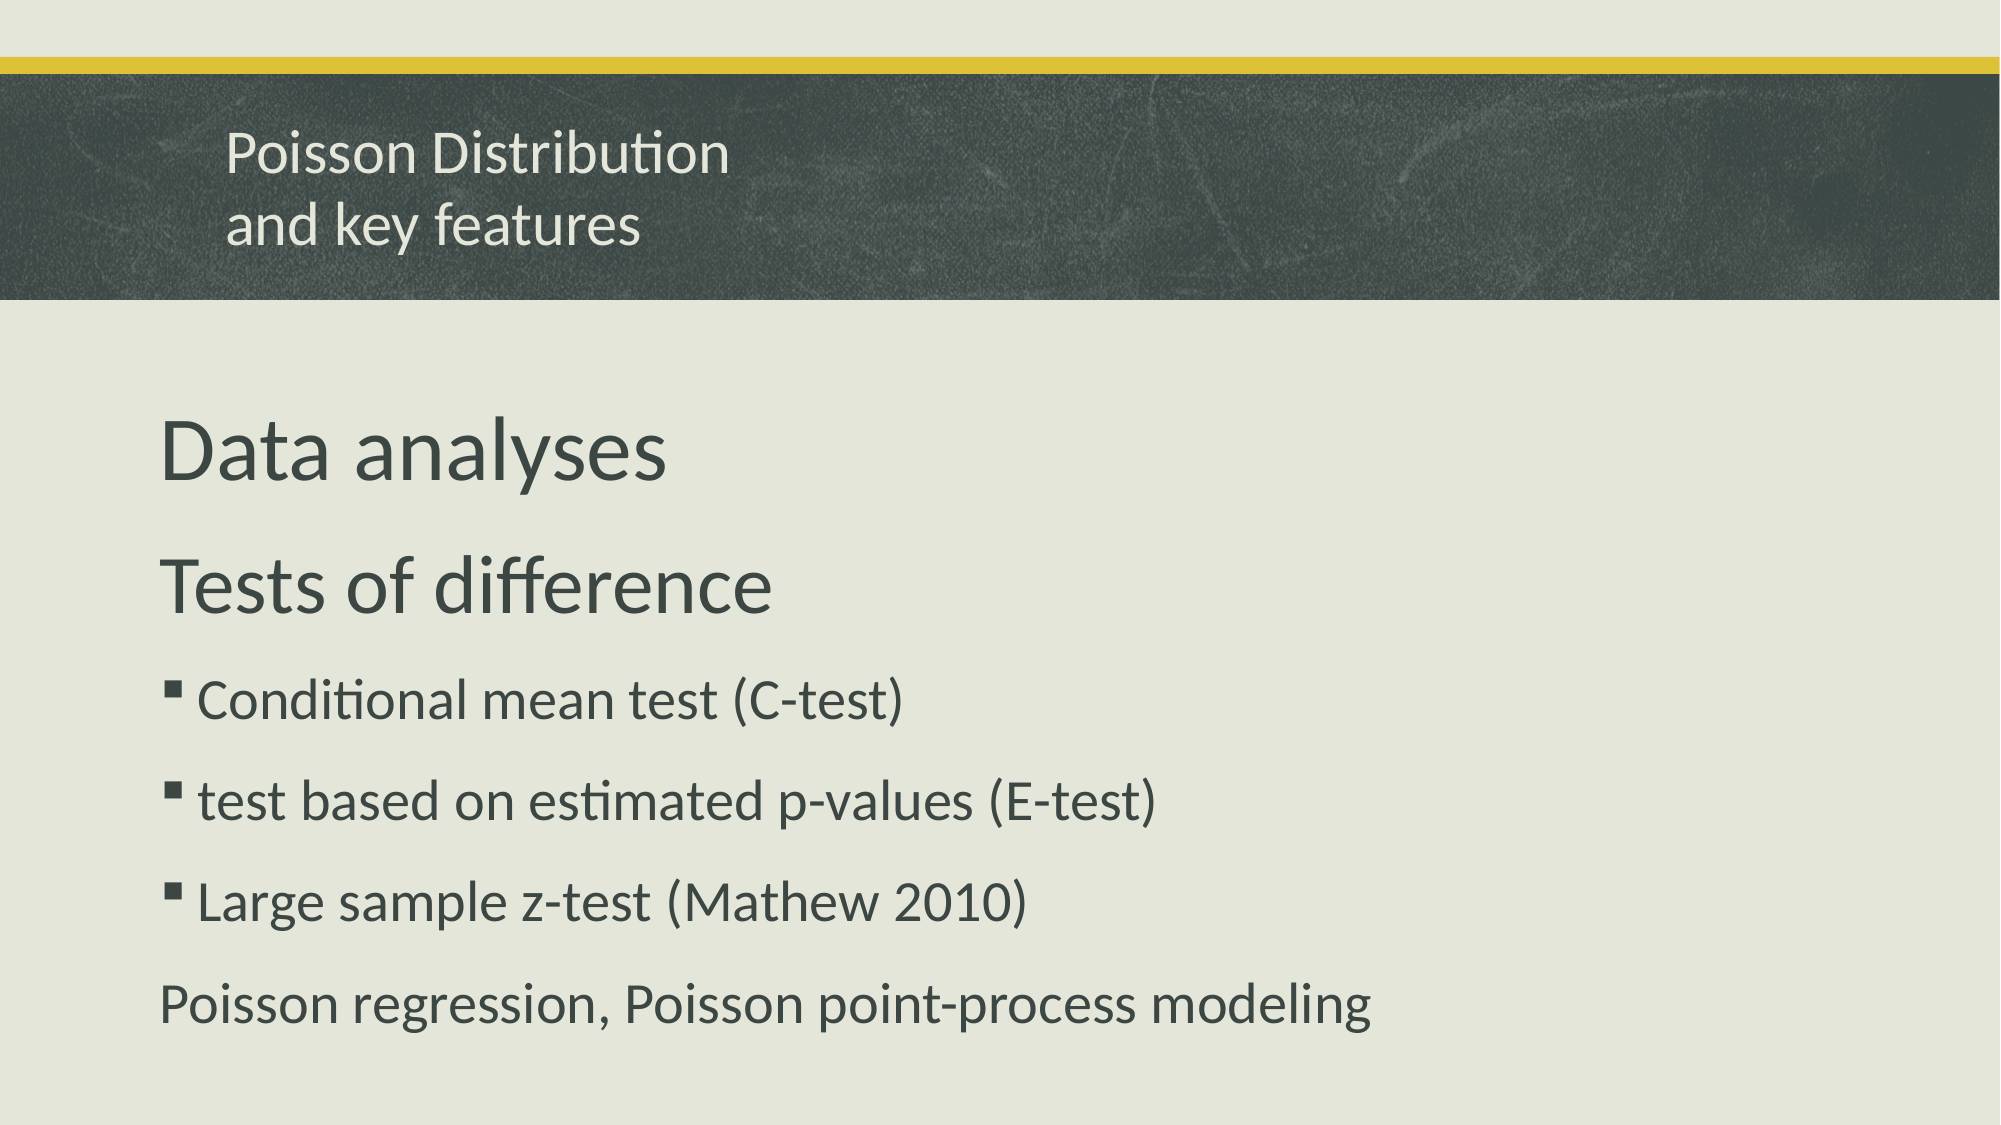

# Poisson Distribution and key features
Data analyses
Tests of difference
Conditional mean test (C-test)
test based on estimated p-values (E-test)
Large sample z-test (Mathew 2010)
Poisson regression, Poisson point-process modeling